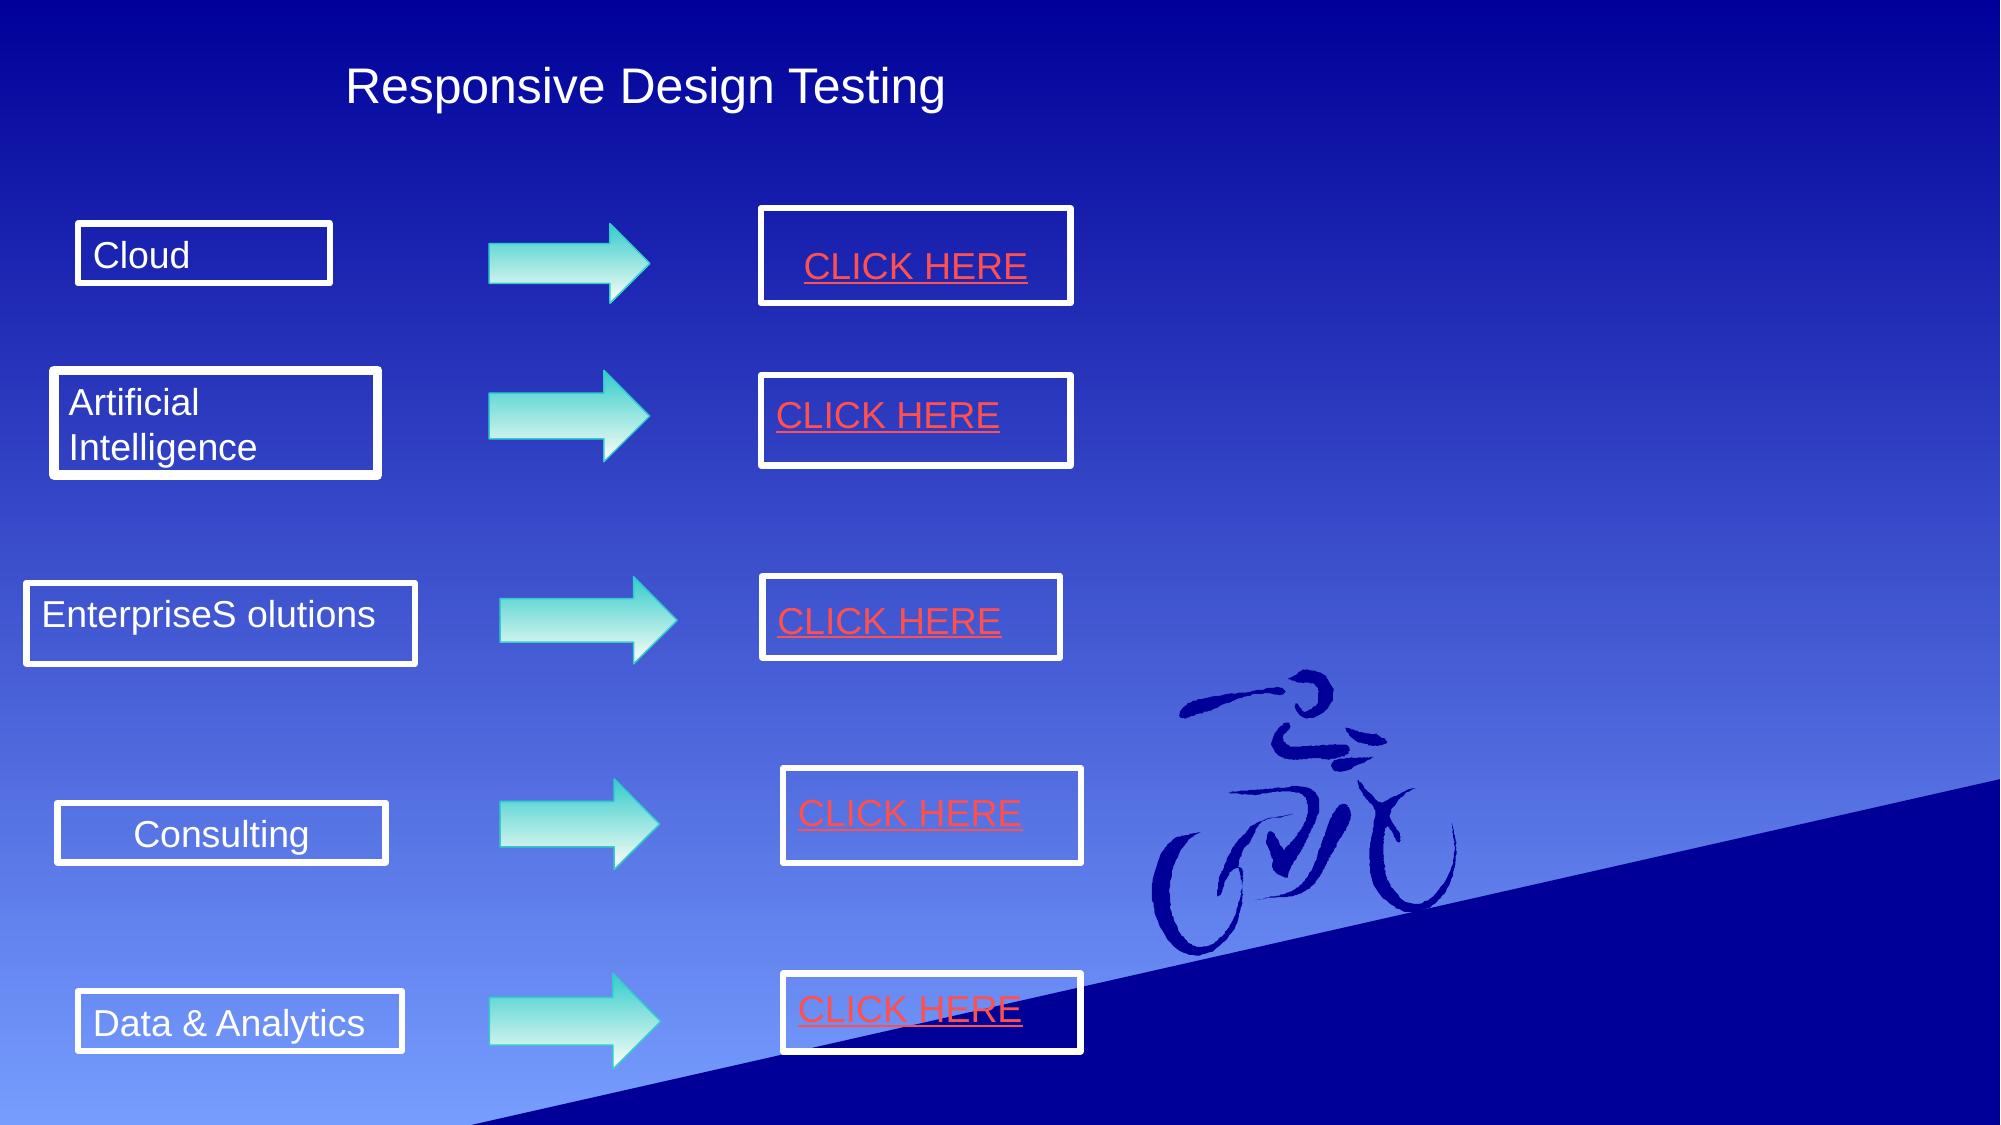

Responsive Design Testing
CLICK HERE
Cloud

Artificial Intelligence

CLICK HERE
CLICK HERE

EnterpriseS olutions
CLICK HERE

Consulting

CLICK HERE
Data & Analytics